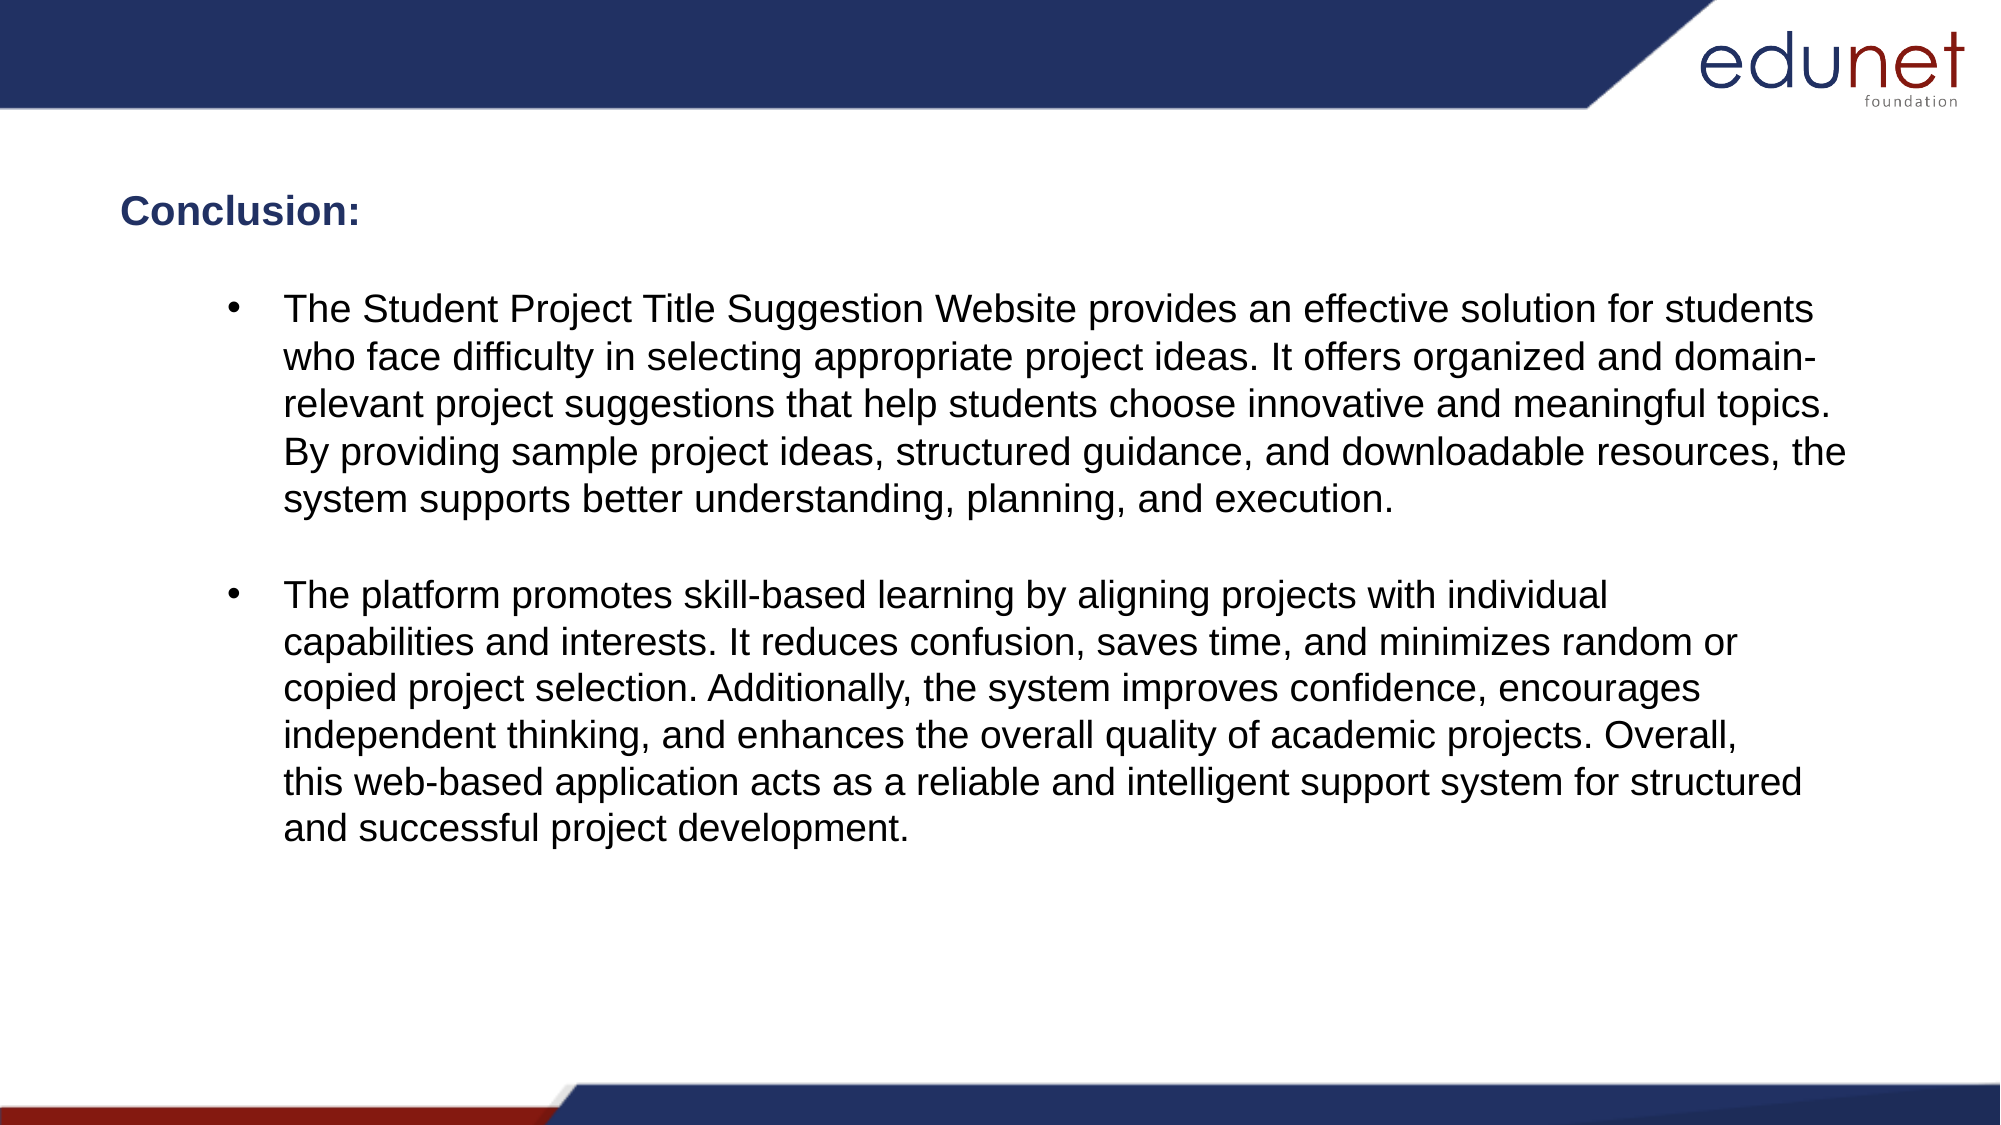

Conclusion:
The Student Project Title Suggestion Website provides an effective solution for students who face difficulty in selecting appropriate project ideas. It offers organized and domain-relevant project suggestions that help students choose innovative and meaningful topics. By providing sample project ideas, structured guidance, and downloadable resources, the system supports better understanding, planning, and execution.
The platform promotes skill-based learning by aligning projects with individual capabilities and interests. It reduces confusion, saves time, and minimizes random or copied project selection. Additionally, the system improves confidence, encourages independent thinking, and enhances the overall quality of academic projects. Overall, this web-based application acts as a reliable and intelligent support system for structured and successful project development.